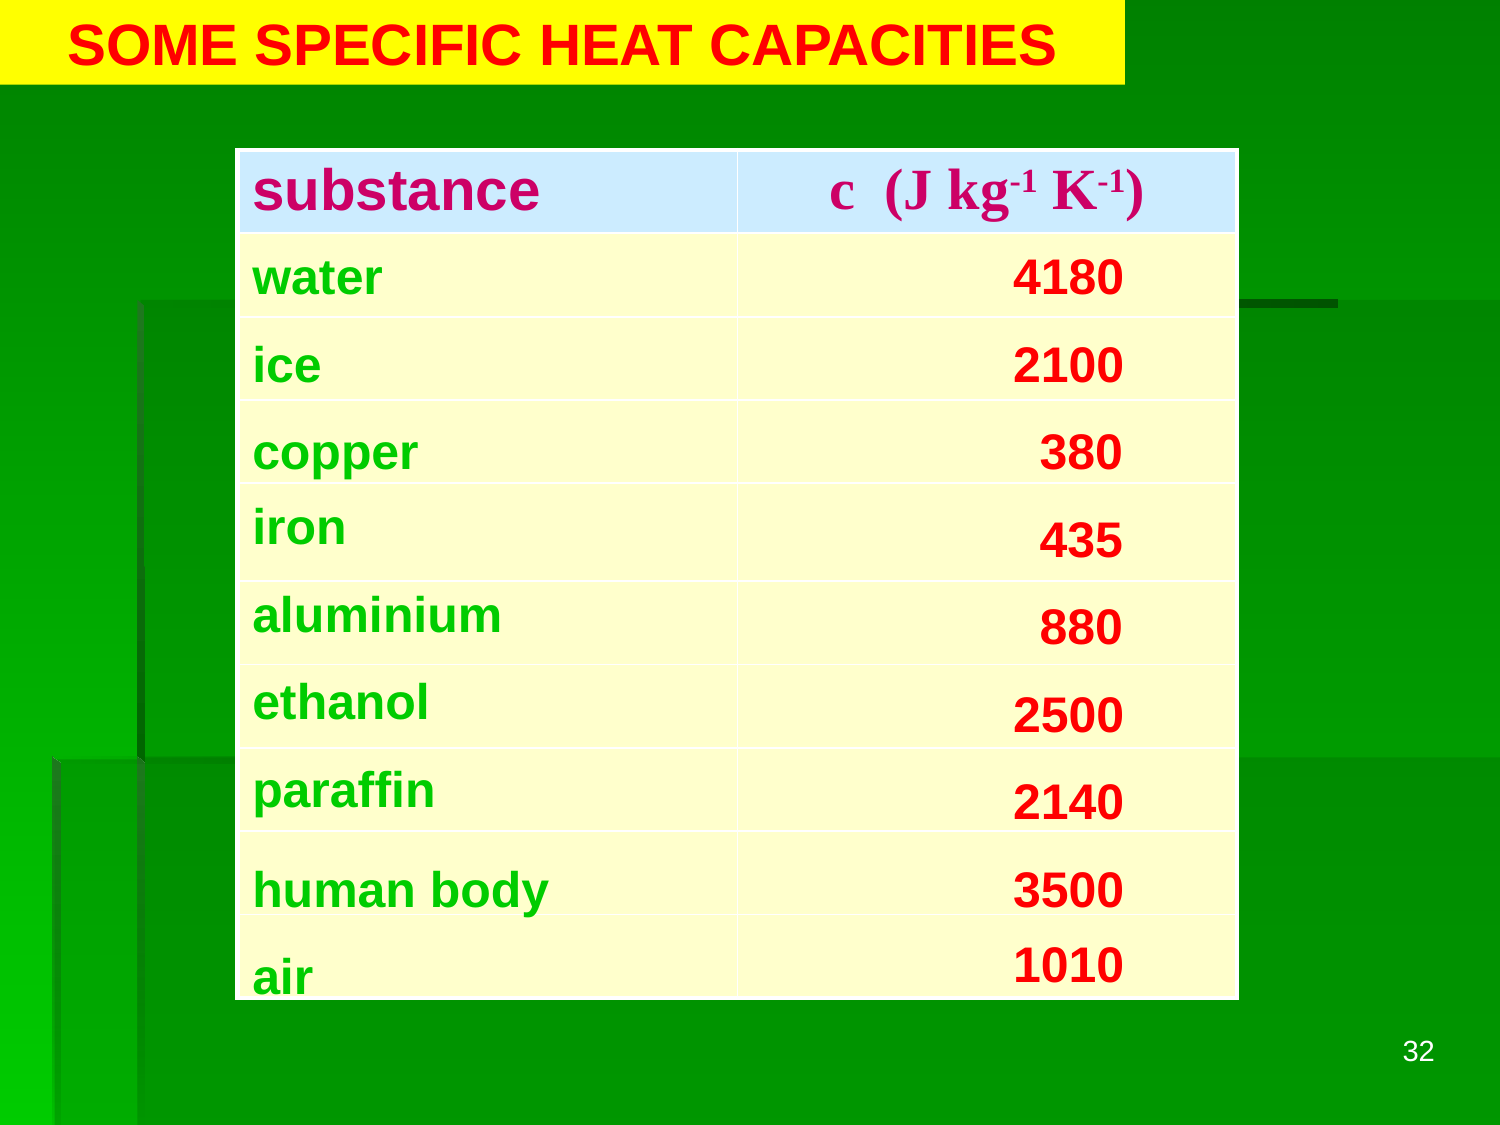

SOME SPECIFIC HEAT CAPACITIES

| substance | c (J kg-1 K-1) |
| --- | --- |
|  |  |
|  |  |
|  |  |
|  |  |
|  |  |
|  |  |
|  |  |
|  |  |
|  |  |
water
4180
ice
2100
copper
380
iron
435
aluminium
880
ethanol
2500
paraffin
2140
human body
3500
1010
air
32